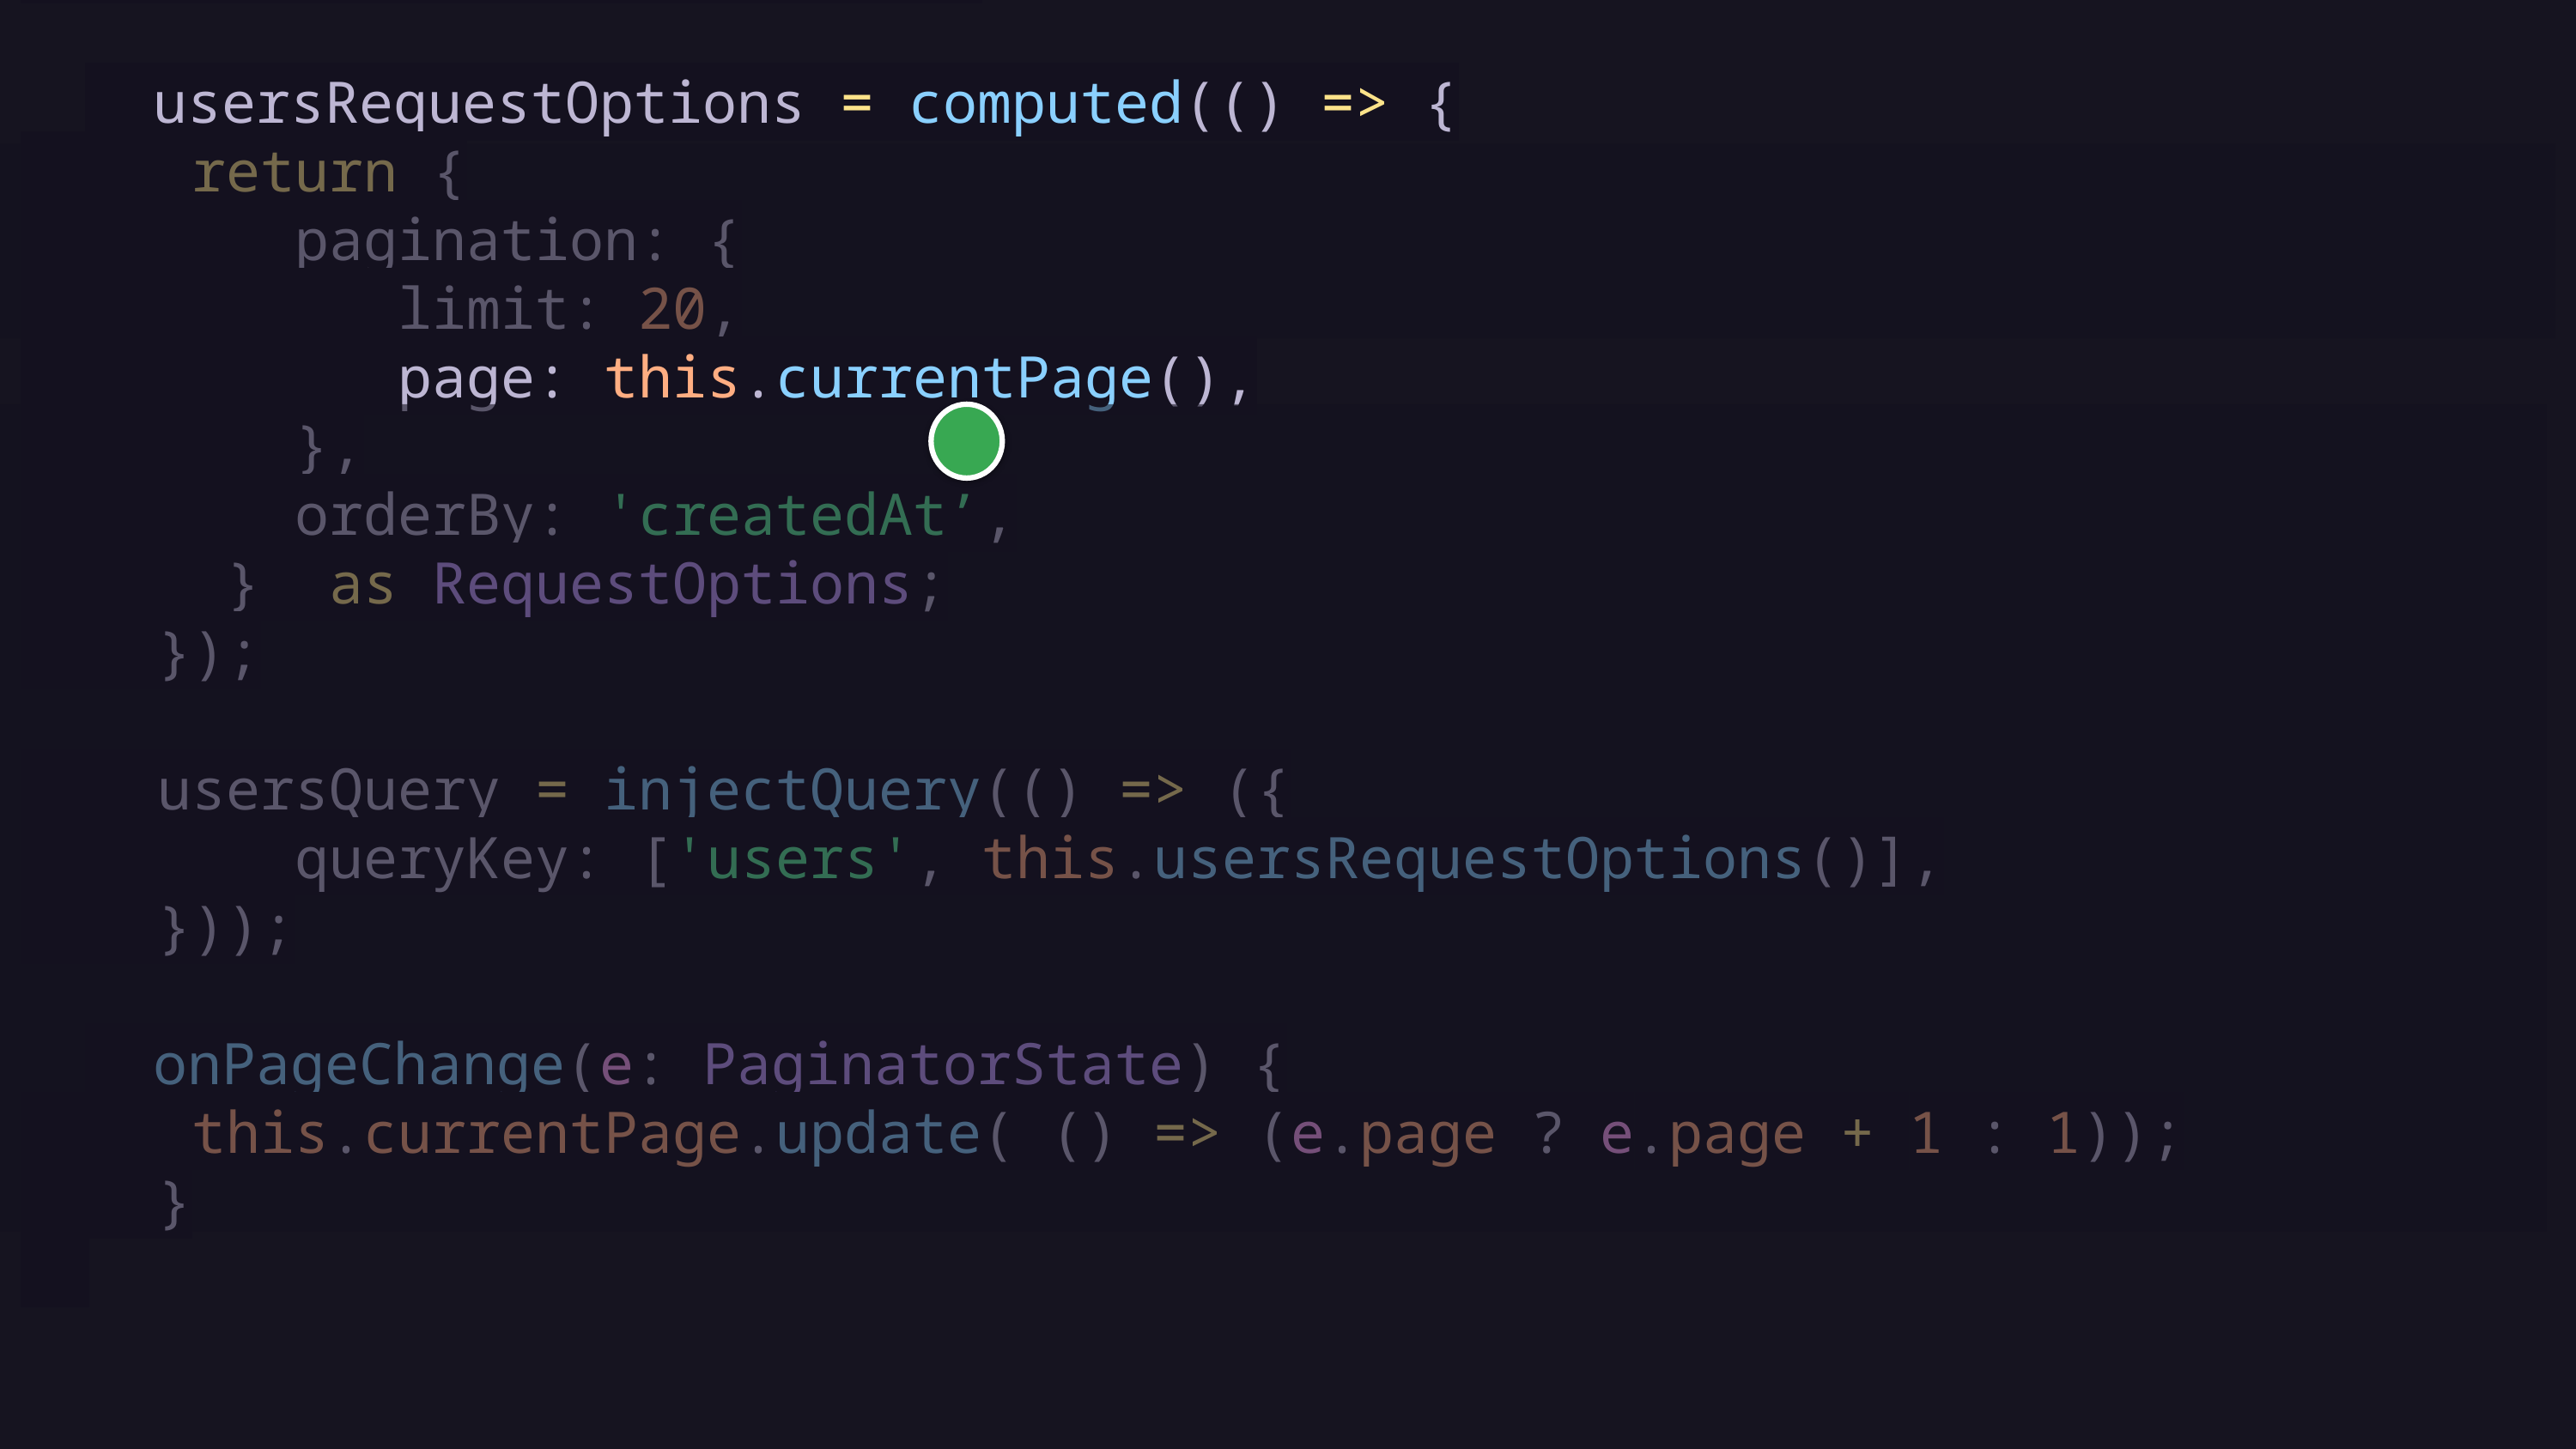

export class UsersPageComponent {
  #usersApi = inject(UsersApiService);

    currentPage = signal(1);
  usersRequestOptions = computed(() => {
     return {
        pagination: {
           limit: 20,
           page: this.currentPage(),
        },
        orderBy: 'createdAt’,
      }  as RequestOptions;
    });

    usersQuery = injectQuery(() => ({
        queryKey: ['users', this.usersRequestOptions()],
    }));
  onPageChange(e: PaginatorState) {
     this.currentPage.update( () => (e.page ? e.page + 1 : 1));
    }